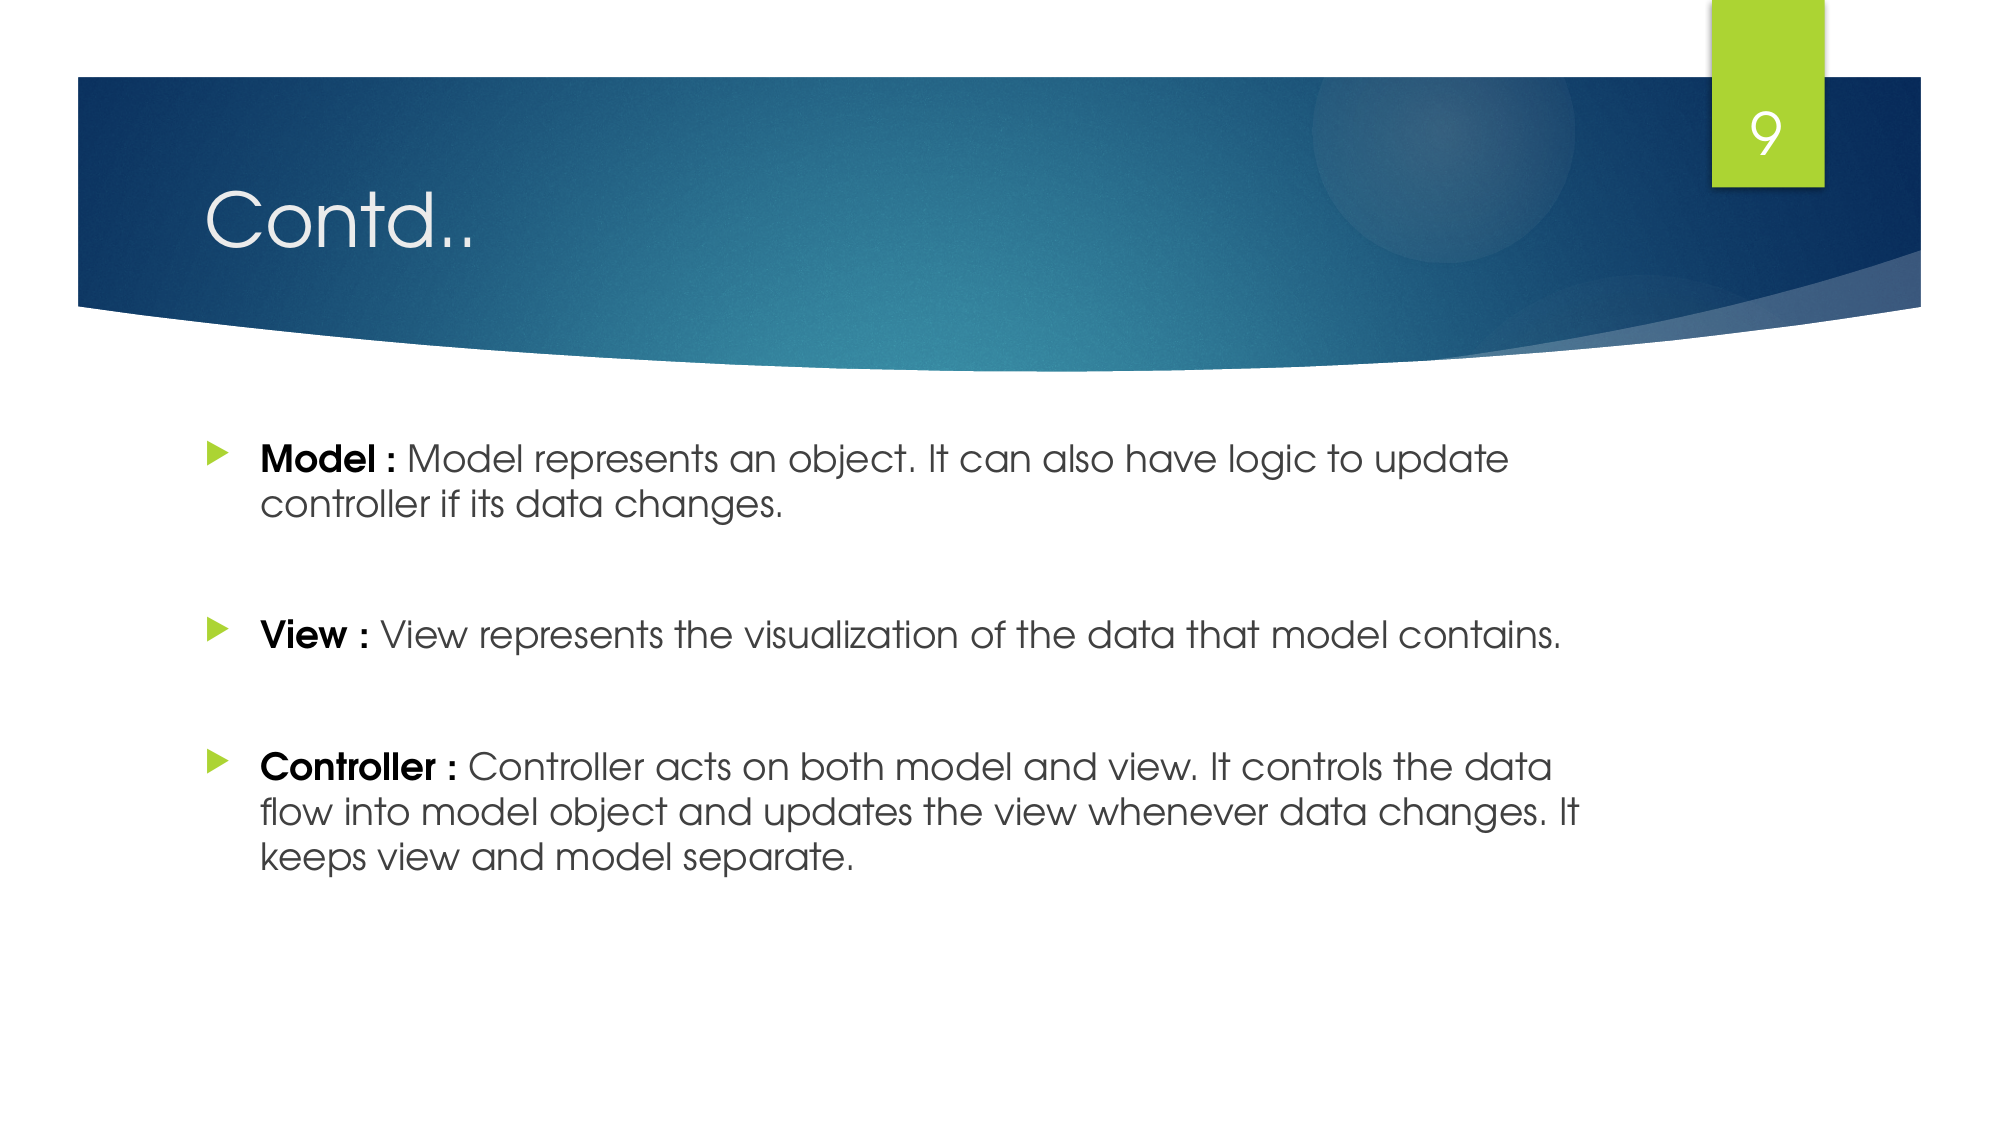

9
# Contd..
Model : Model represents an object. It can also have logic to update controller if its data changes.

View : View represents the visualization of the data that model contains.

Controller : Controller acts on both model and view. It controls the data flow into model object and updates the view whenever data changes. It keeps view and model separate.